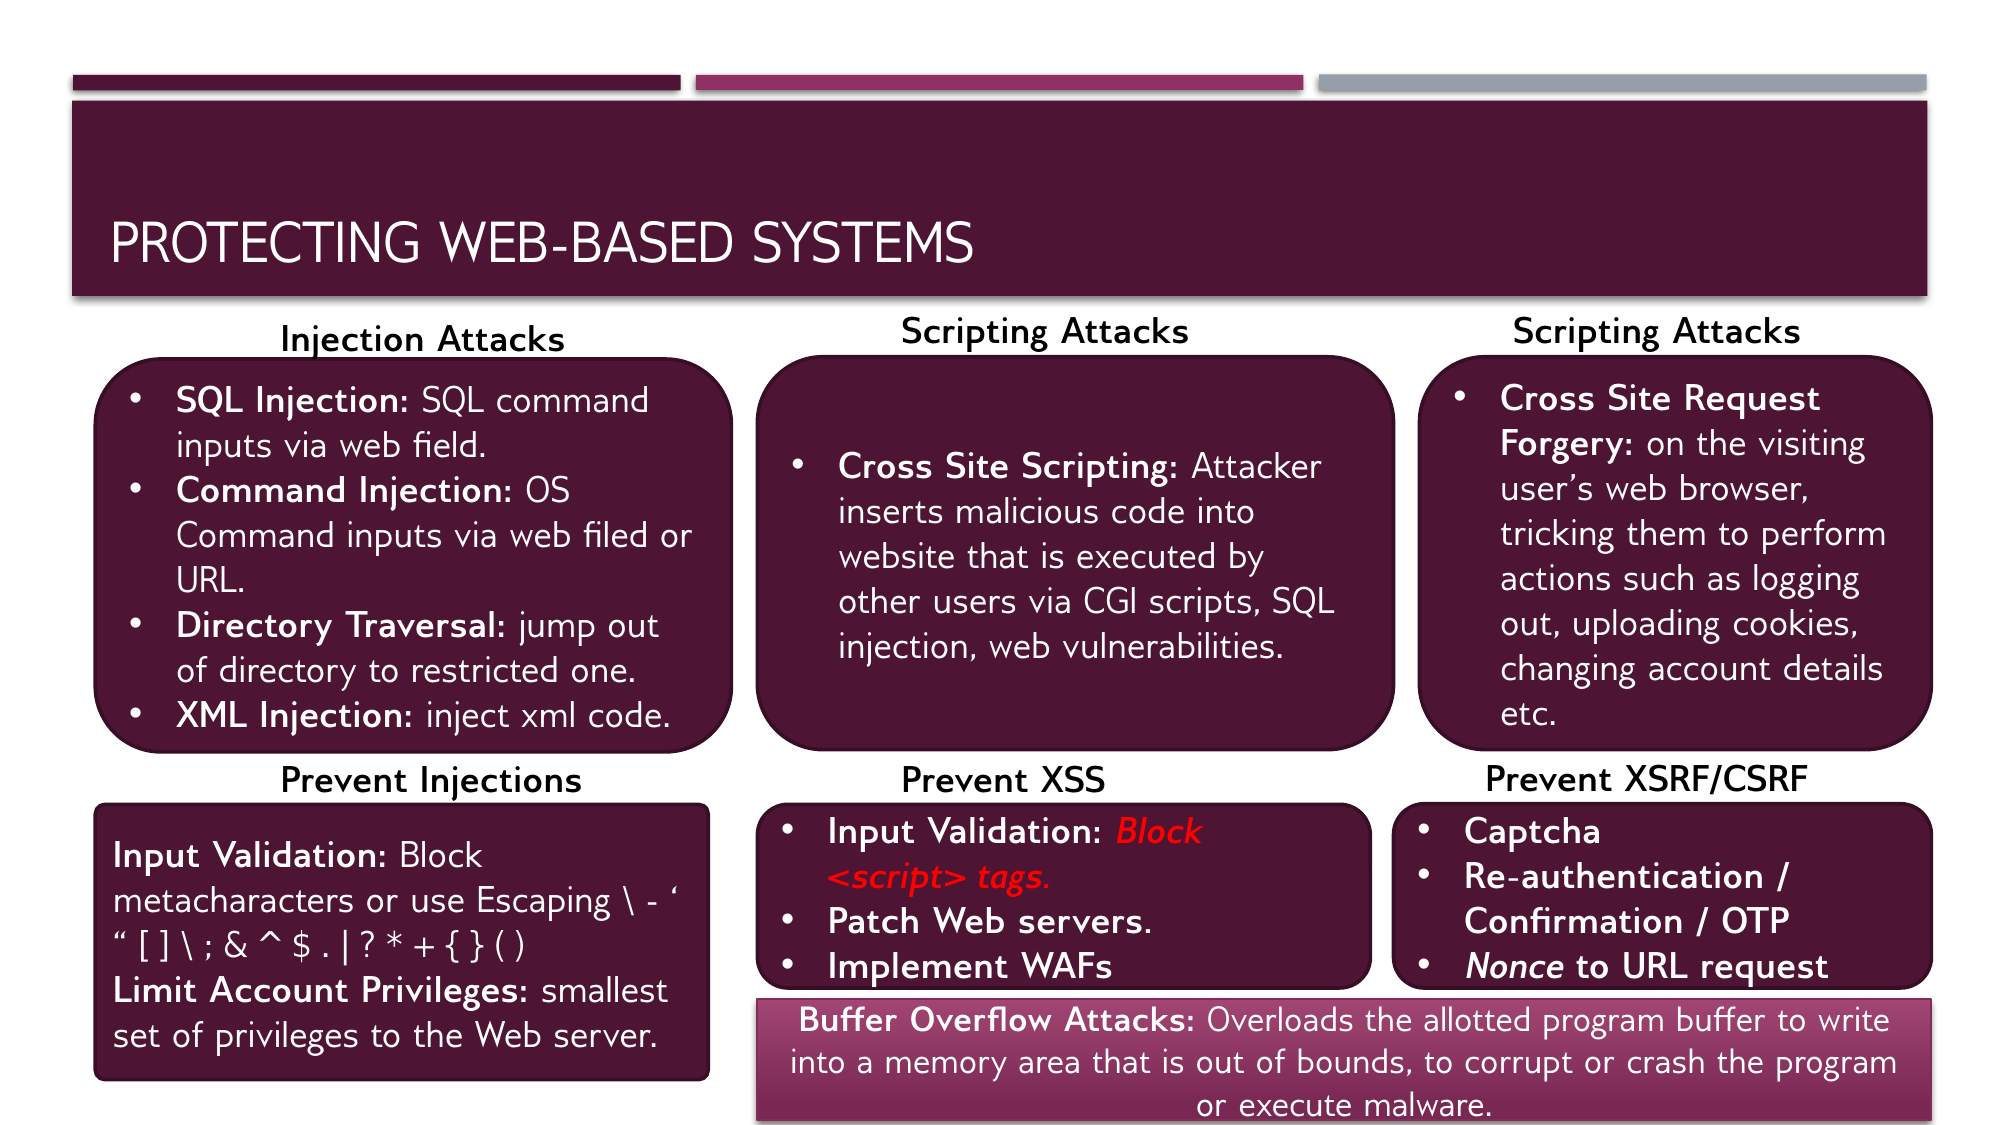

# Protecting web-based systems
Scripting Attacks
Scripting Attacks
Injection Attacks
Cross Site Scripting: Attacker inserts malicious code into website that is executed by other users via CGI scripts, SQL injection, web vulnerabilities.
Cross Site Request Forgery: on the visiting user’s web browser, tricking them to perform actions such as logging out, uploading cookies, changing account details etc.
SQL Injection: SQL command inputs via web field.
Command Injection: OS Command inputs via web filed or URL.
Directory Traversal: jump out of directory to restricted one.
XML Injection: inject xml code.
Prevent XSRF/CSRF
Prevent Injections
Prevent XSS
Captcha
Re-authentication / Confirmation / OTP
Nonce to URL request
Input Validation: Block metacharacters or use Escaping \ - ‘ “ [ ] \ ; & ^ $ . | ? * + { } ( )
Limit Account Privileges: smallest set of privileges to the Web server.
Input Validation: Block <script> tags.
Patch Web servers.
Implement WAFs
Buffer Overflow Attacks: Overloads the allotted program buffer to write into a memory area that is out of bounds, to corrupt or crash the program or execute malware.